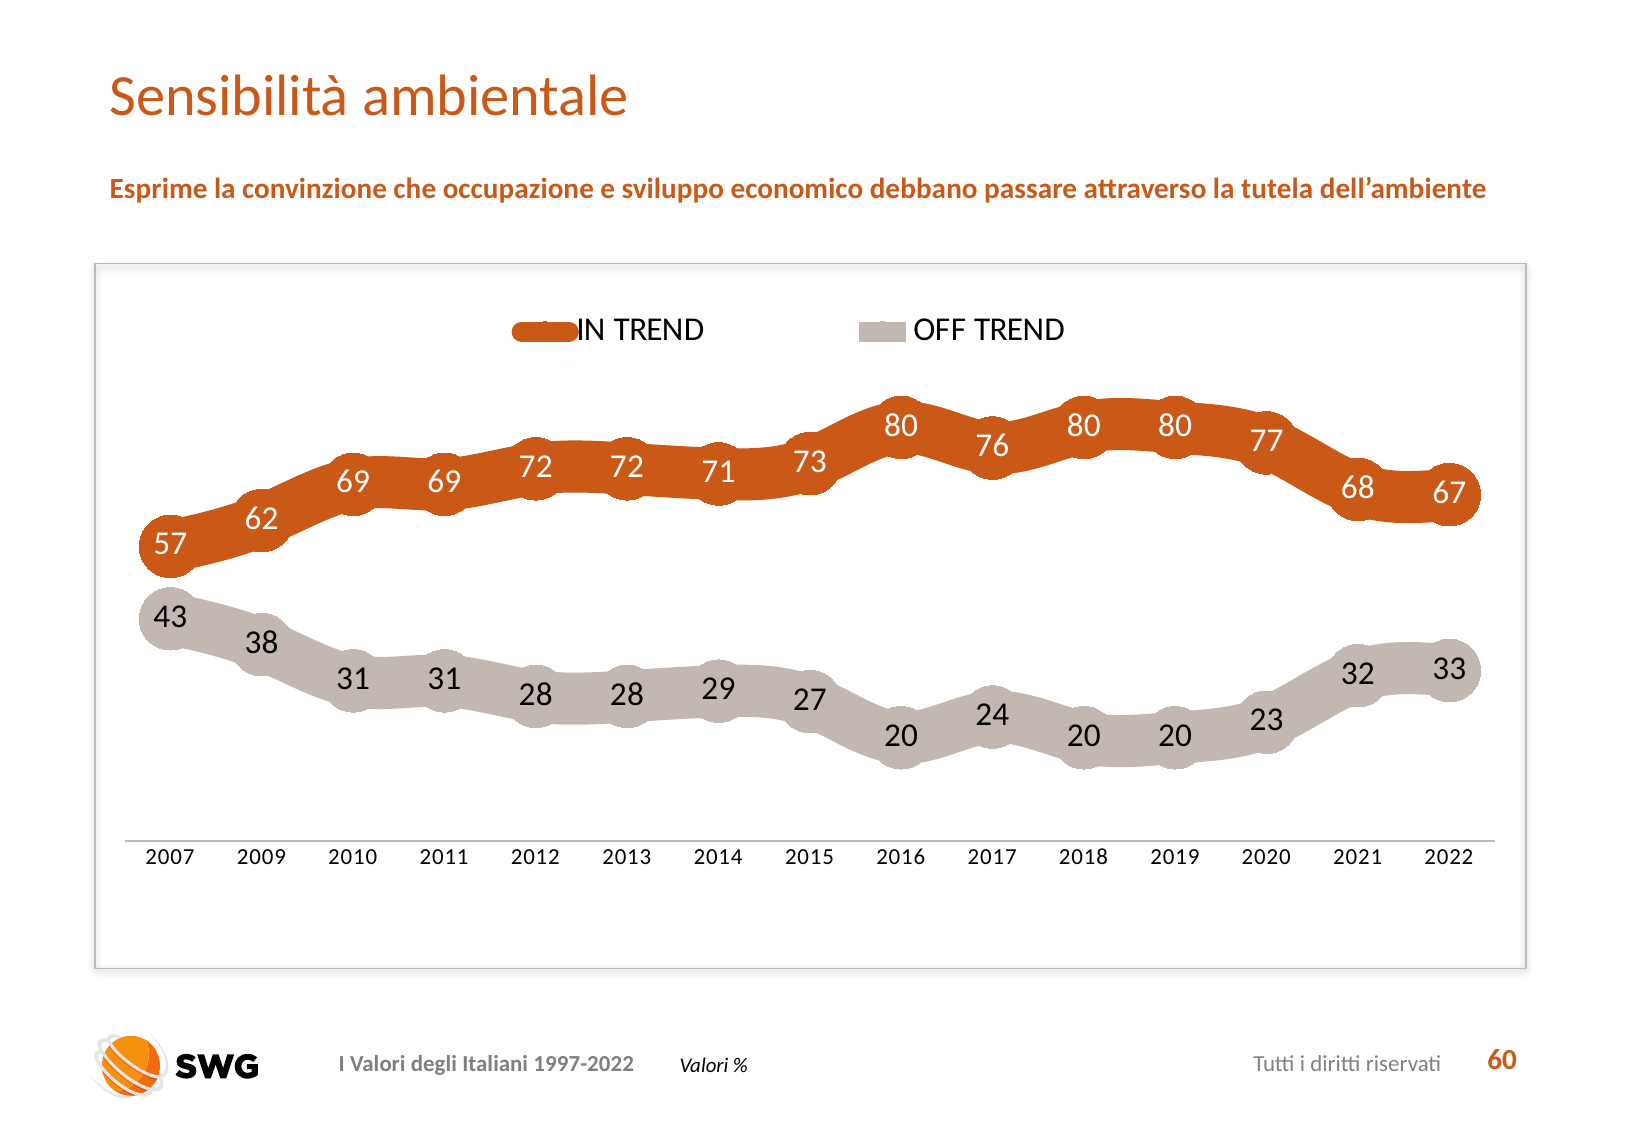

# Sensibilità ambientale
Esprime la convinzione che occupazione e sviluppo economico debbano passare attraverso la tutela dell’ambiente

### Chart

| Category | IN TREND | OFF TREND |
|---|---|---|
| 2007 | 57.0 | 43.0 |
| 2009 | 62.0 | 38.0 |
| 2010 | 69.0 | 31.0 |
| 2011 | 69.0 | 31.0 |
| 2012 | 72.0 | 28.0 |
| 2013 | 72.0 | 28.0 |
| 2014 | 71.0 | 29.0 |
| 2015 | 73.0 | 27.0 |
| 2016 | 80.0 | 20.0 |
| 2017 | 76.0 | 24.0 |
| 2018 | 80.0 | 20.0 |
| 2019 | 80.0 | 20.0 |
| 2020 | 77.0 | 23.0 |
| 2021 | 68.0 | 32.0 |
| 2022 | 67.0 | 33.0 |

60
Valori %